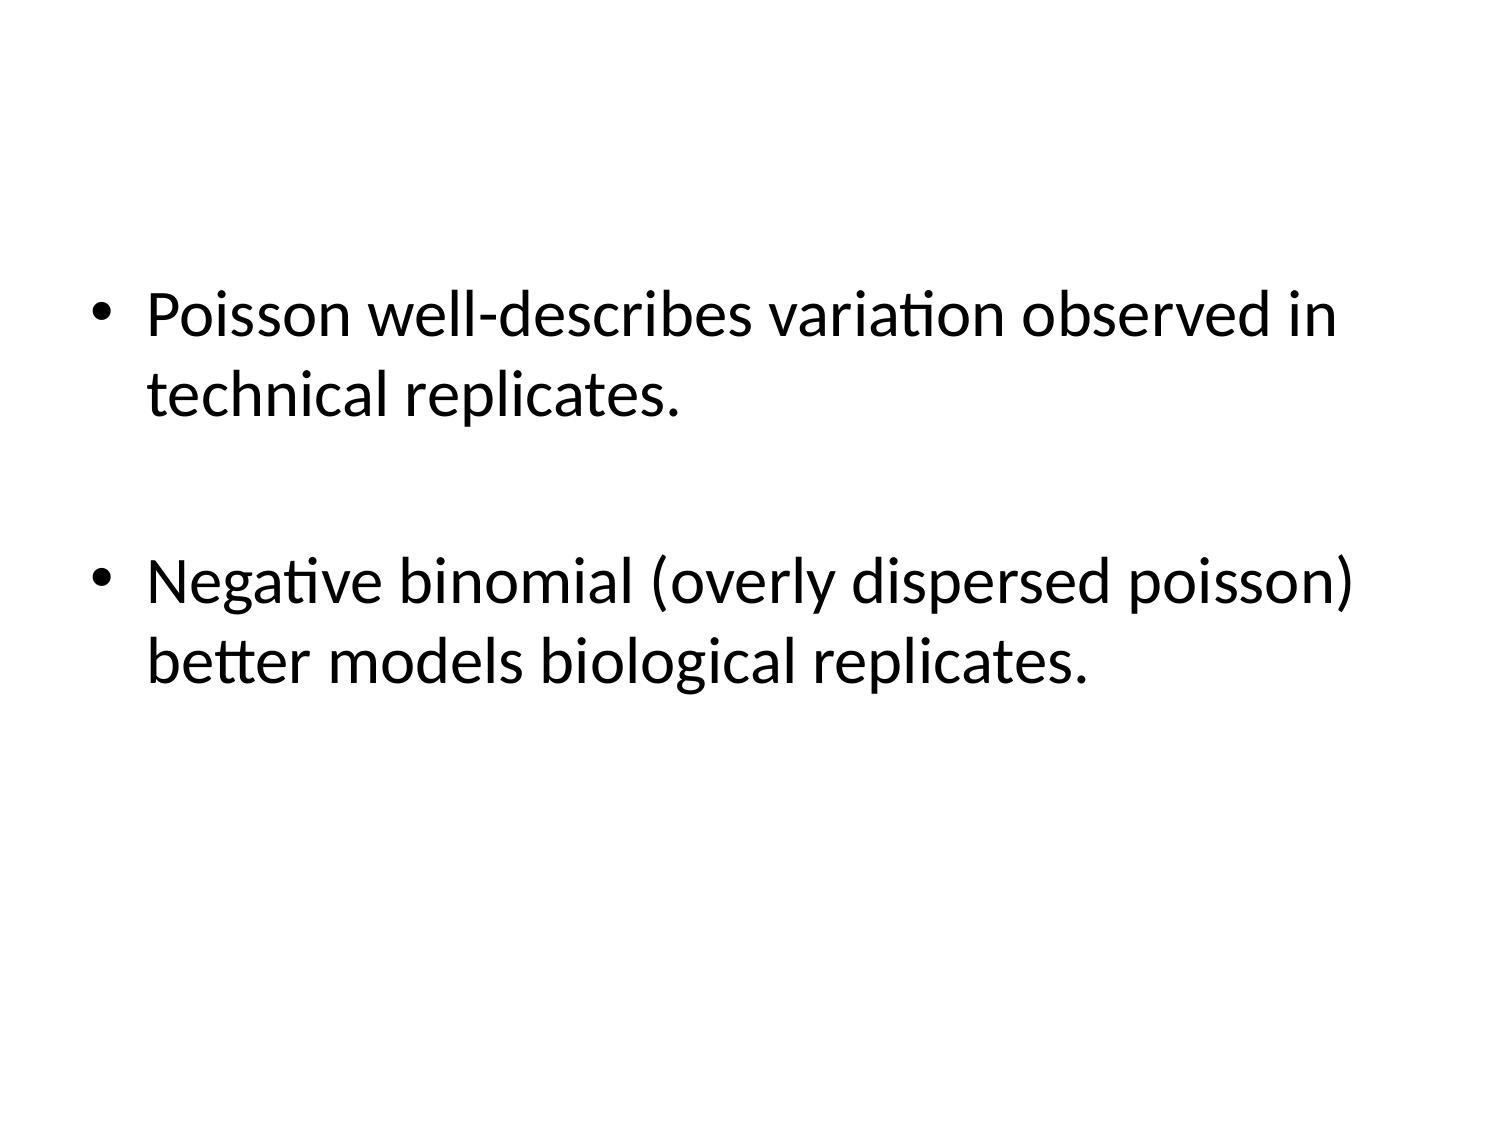

Poisson well-describes variation observed in technical replicates.

Negative binomial (overly dispersed poisson) better models biological replicates.